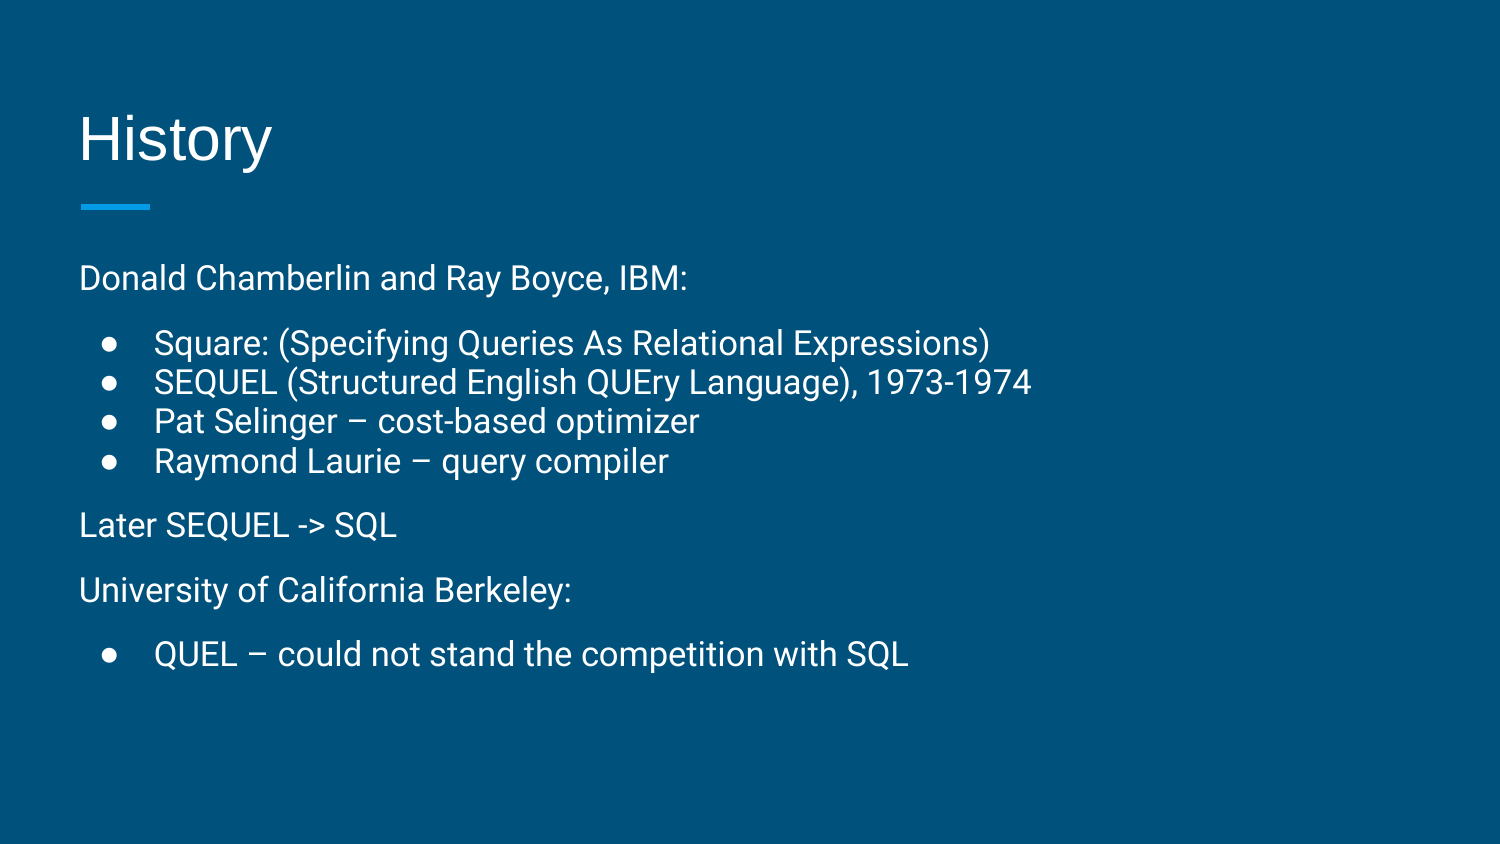

# History
Donald Chamberlin and Ray Boyce, IBM:
Square: (Specifying Queries As Relational Expressions)
SEQUEL (Structured English QUEry Language), 1973-1974
Pat Selinger – cost-based optimizer
Raymond Laurie – query compiler
Later SEQUEL -> SQL
University of California Berkeley:
QUEL – could not stand the competition with SQL